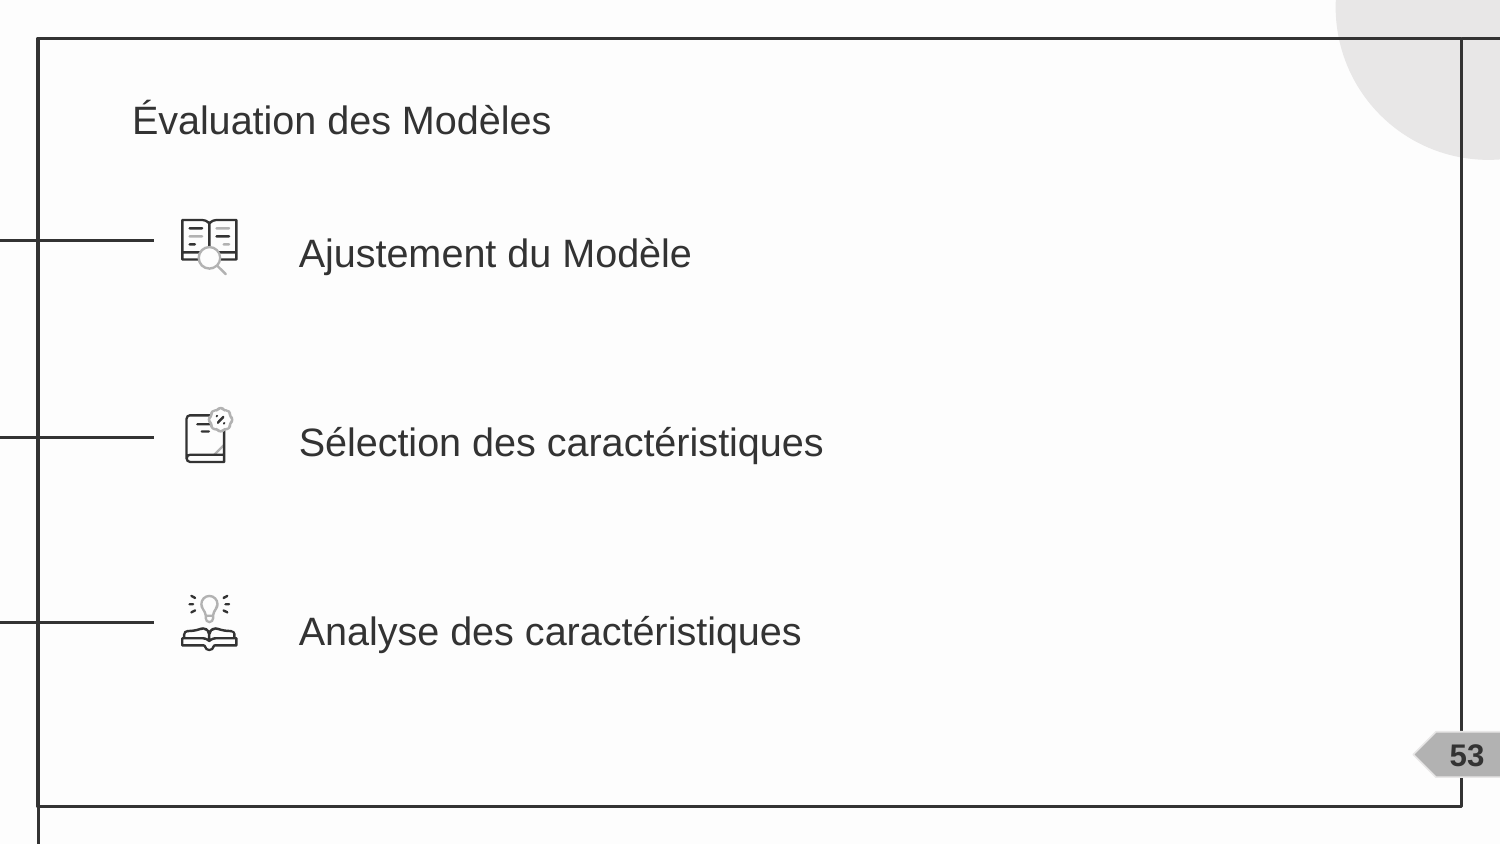

# Évaluation des Modèles

Ajustement du Modèle

Sélection des caractéristiques

Analyse des caractéristiques

53